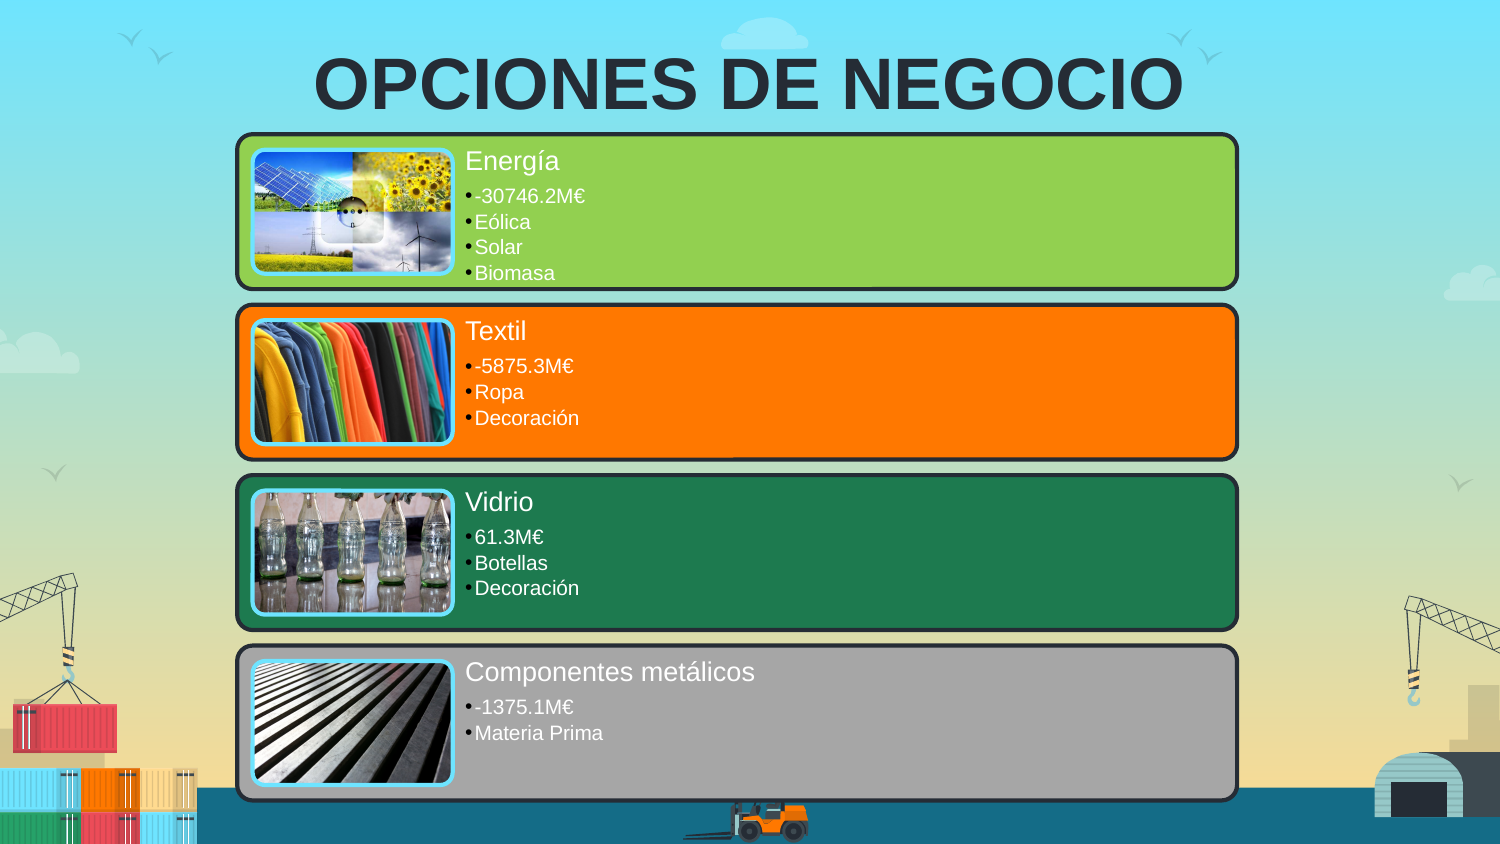

# OPCIONES DE NEGOCIO
Energía
-30746.2M€
Eólica
Solar
Biomasa
Textil
-5875.3M€
Ropa
Decoración
Vidrio
61.3M€
Botellas
Decoración
Componentes metálicos
-1375.1M€
Materia Prima